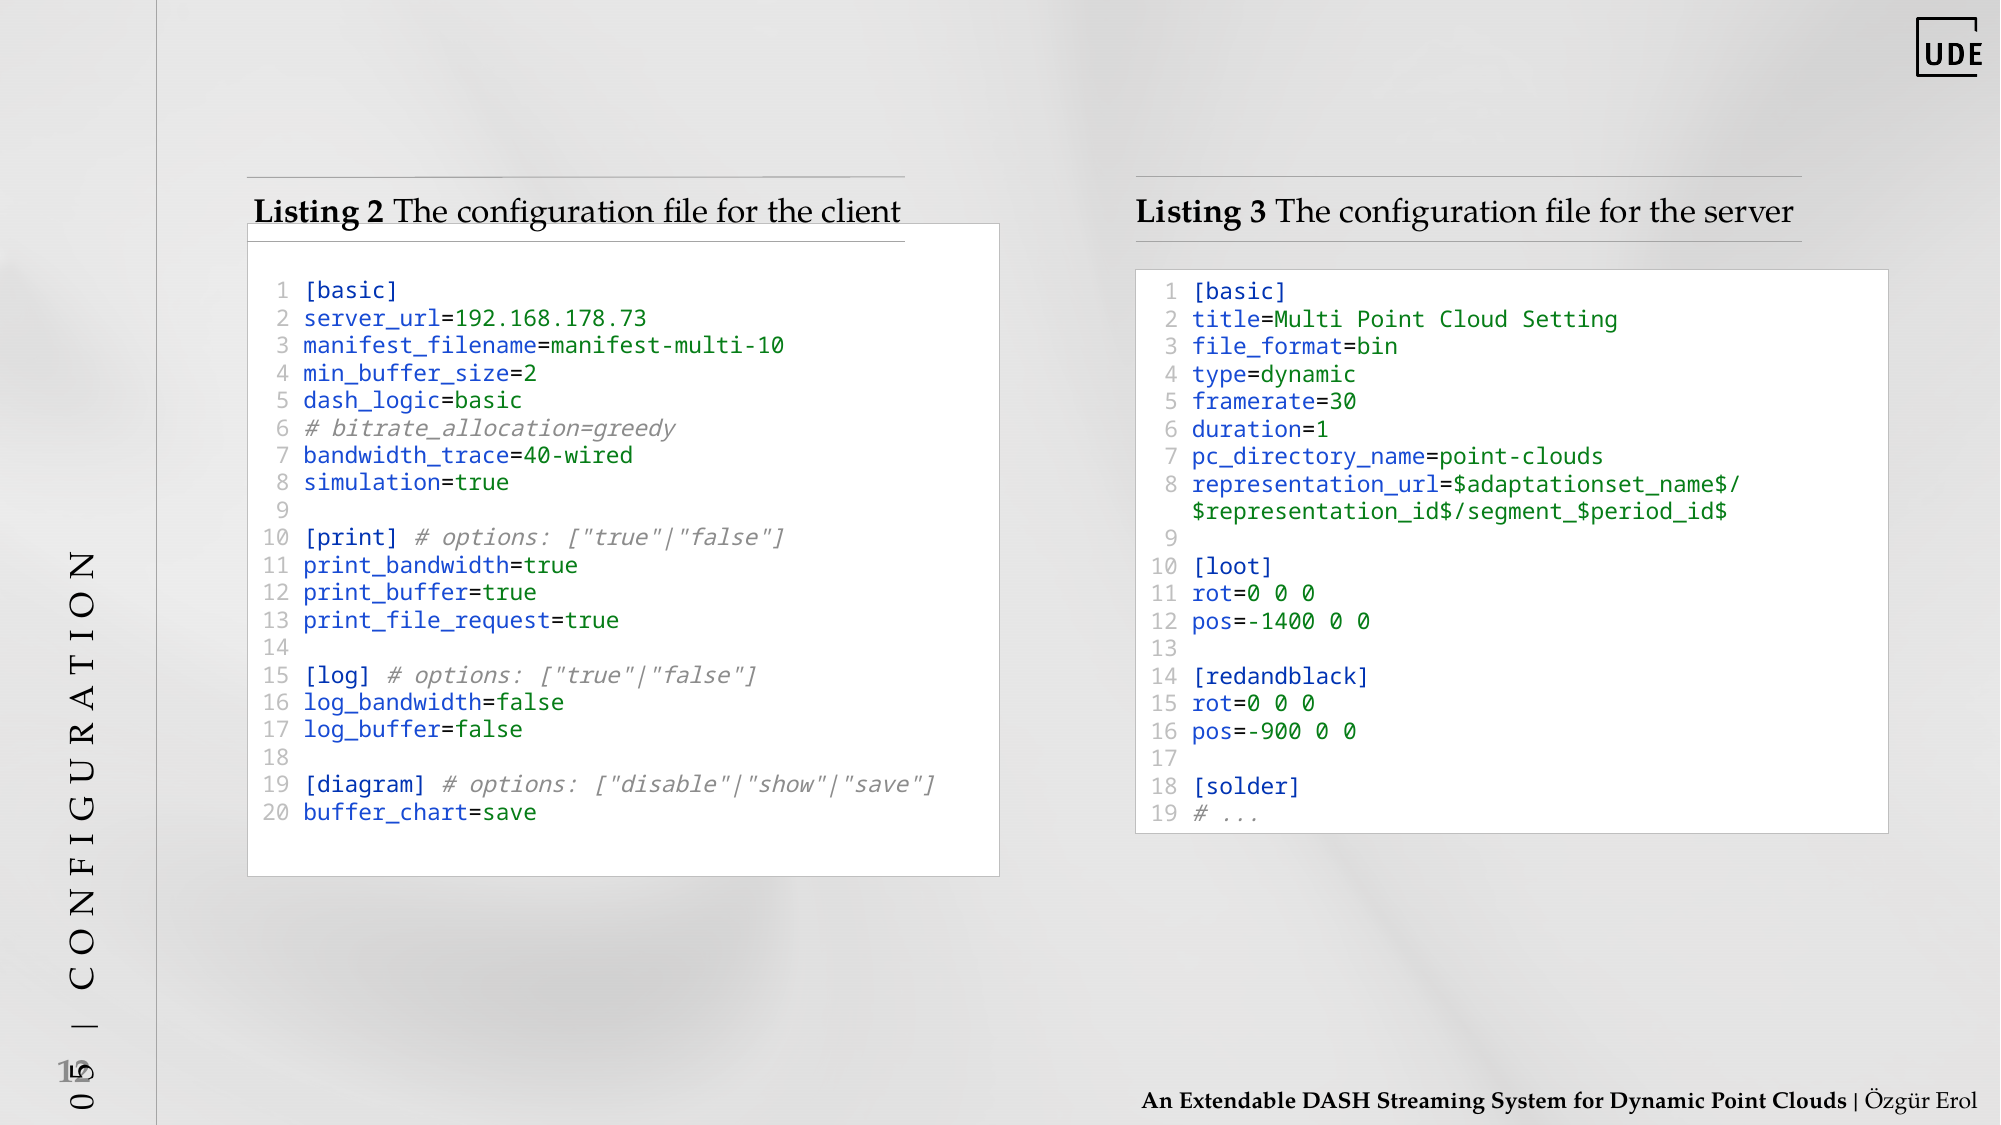

05 | CONFIGURATION
Listing 2 The configuration file for the client
Listing 3 The configuration file for the server
 1 [basic]
 2 server_url=192.168.178.73
 3 manifest_filename=manifest-multi-10
 4 min_buffer_size=2
 5 dash_logic=basic
 6 # bitrate_allocation=greedy
 7 bandwidth_trace=40-wired
 8 simulation=true
 9
10 [print] # options: ["true"|"false"]
11 print_bandwidth=true
12 print_buffer=true
13 print_file_request=true
14
15 [log] # options: ["true"|"false"]
16 log_bandwidth=false
17 log_buffer=false
18
19 [diagram] # options: ["disable"|"show"|"save"]
20 buffer_chart=save
 1 [basic]
 2 title=Multi Point Cloud Setting
 3 file_format=bin
 4 type=dynamic
 5 framerate=30
 6 duration=1
 7 pc_directory_name=point-clouds
 8 representation_url=$adaptationset_name$/
   $representation_id$/segment_$period_id$
 9
10 [loot]
11 rot=0 0 0
12 pos=-1400 0 0
13
14 [redandblack]
15 rot=0 0 0
16 pos=-900 0 0
17
18 [solder]
19 # ...
12